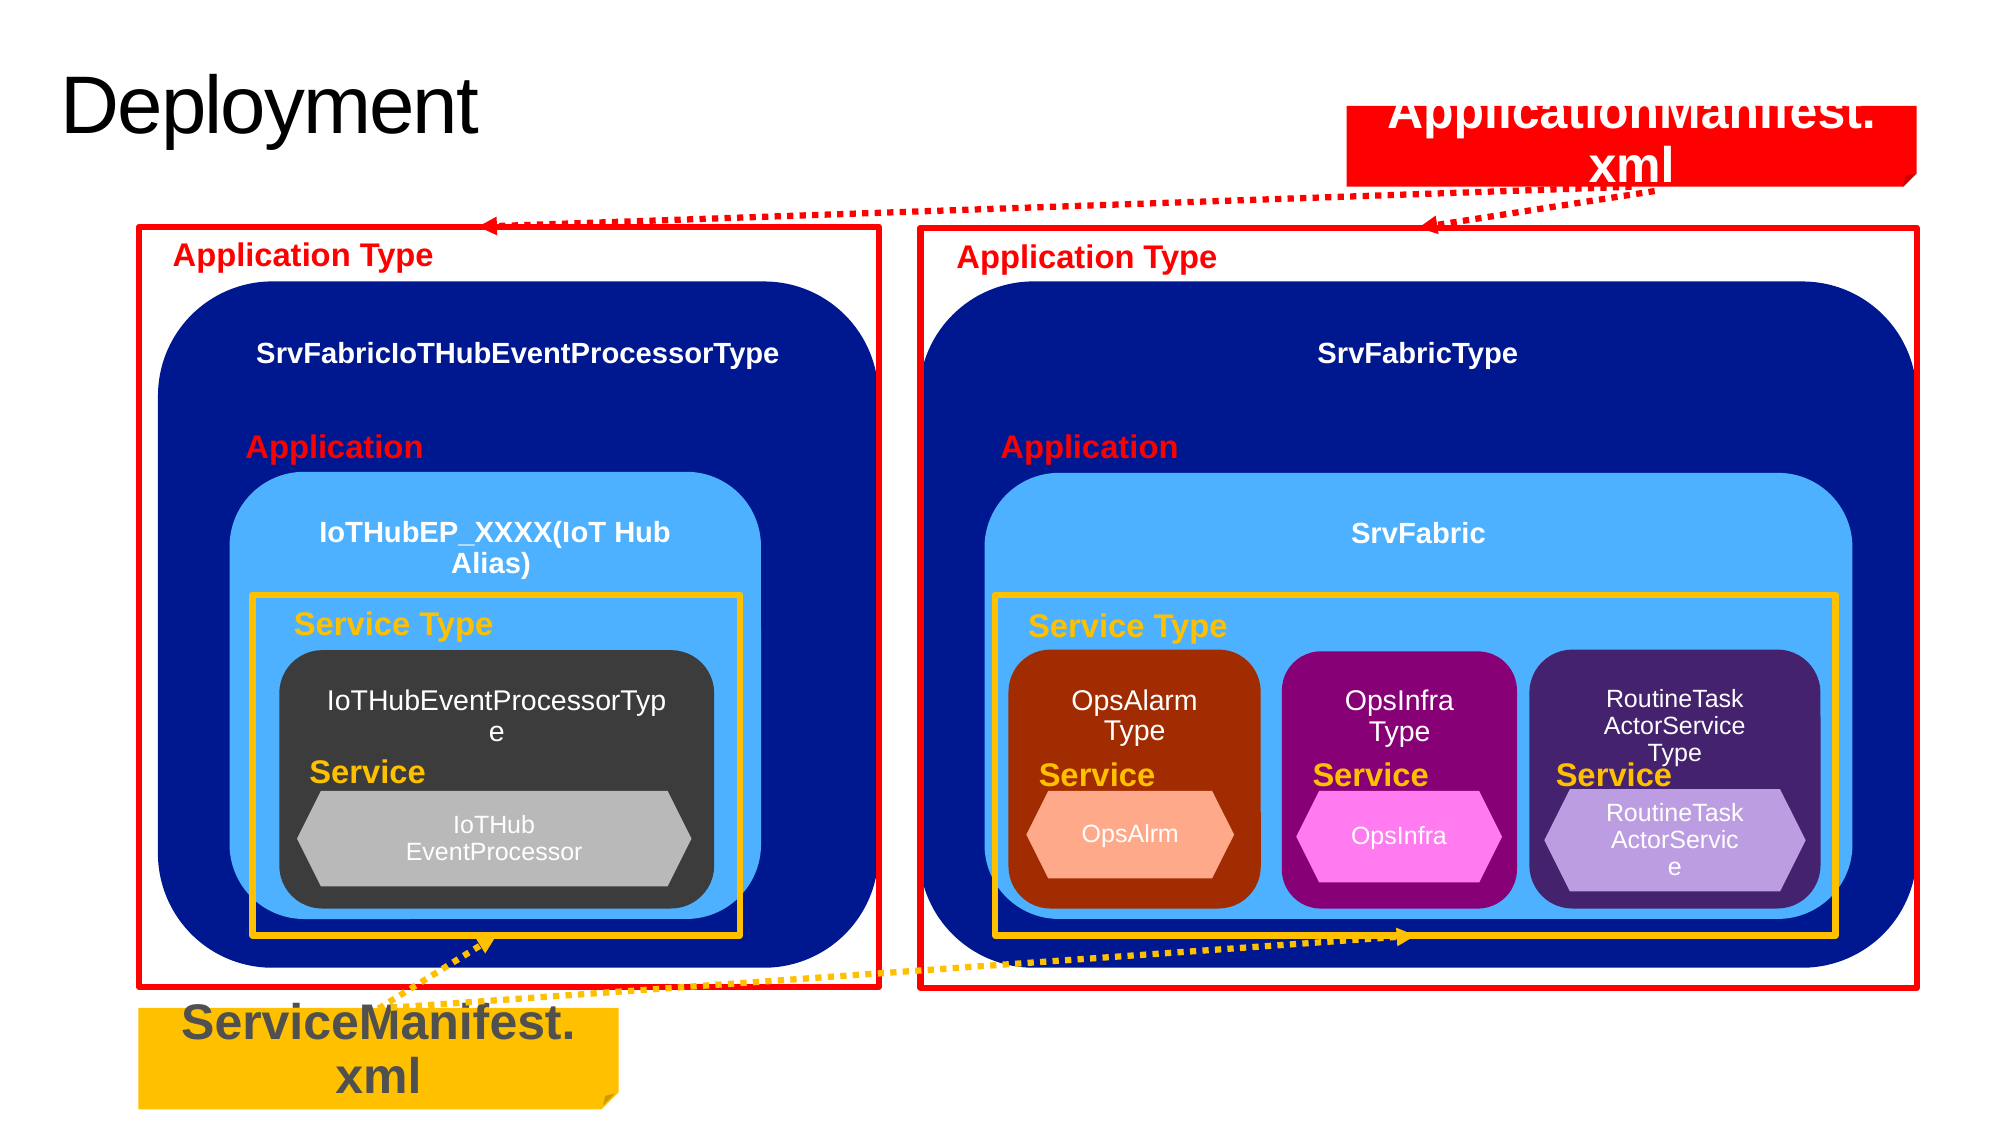

# Deployment
ApplicationManifest.xml
Application Type

Application Type
SrvFabricIoTHubEventProcessorType
SrvFabricType
Application
Application
IoTHubEP_XXXX(IoT Hub Alias)

SrvFabric

Service Type
Service Type
OpsAlarm
Type
RoutineTask
ActorService
Type
IoTHubEventProcessorType
OpsInfra
Type
Service
Service
Service
Service
RoutineTask
ActorService
IoTHub
EventProcessor
OpsAlrm
OpsInfra
ServiceManifest.xml